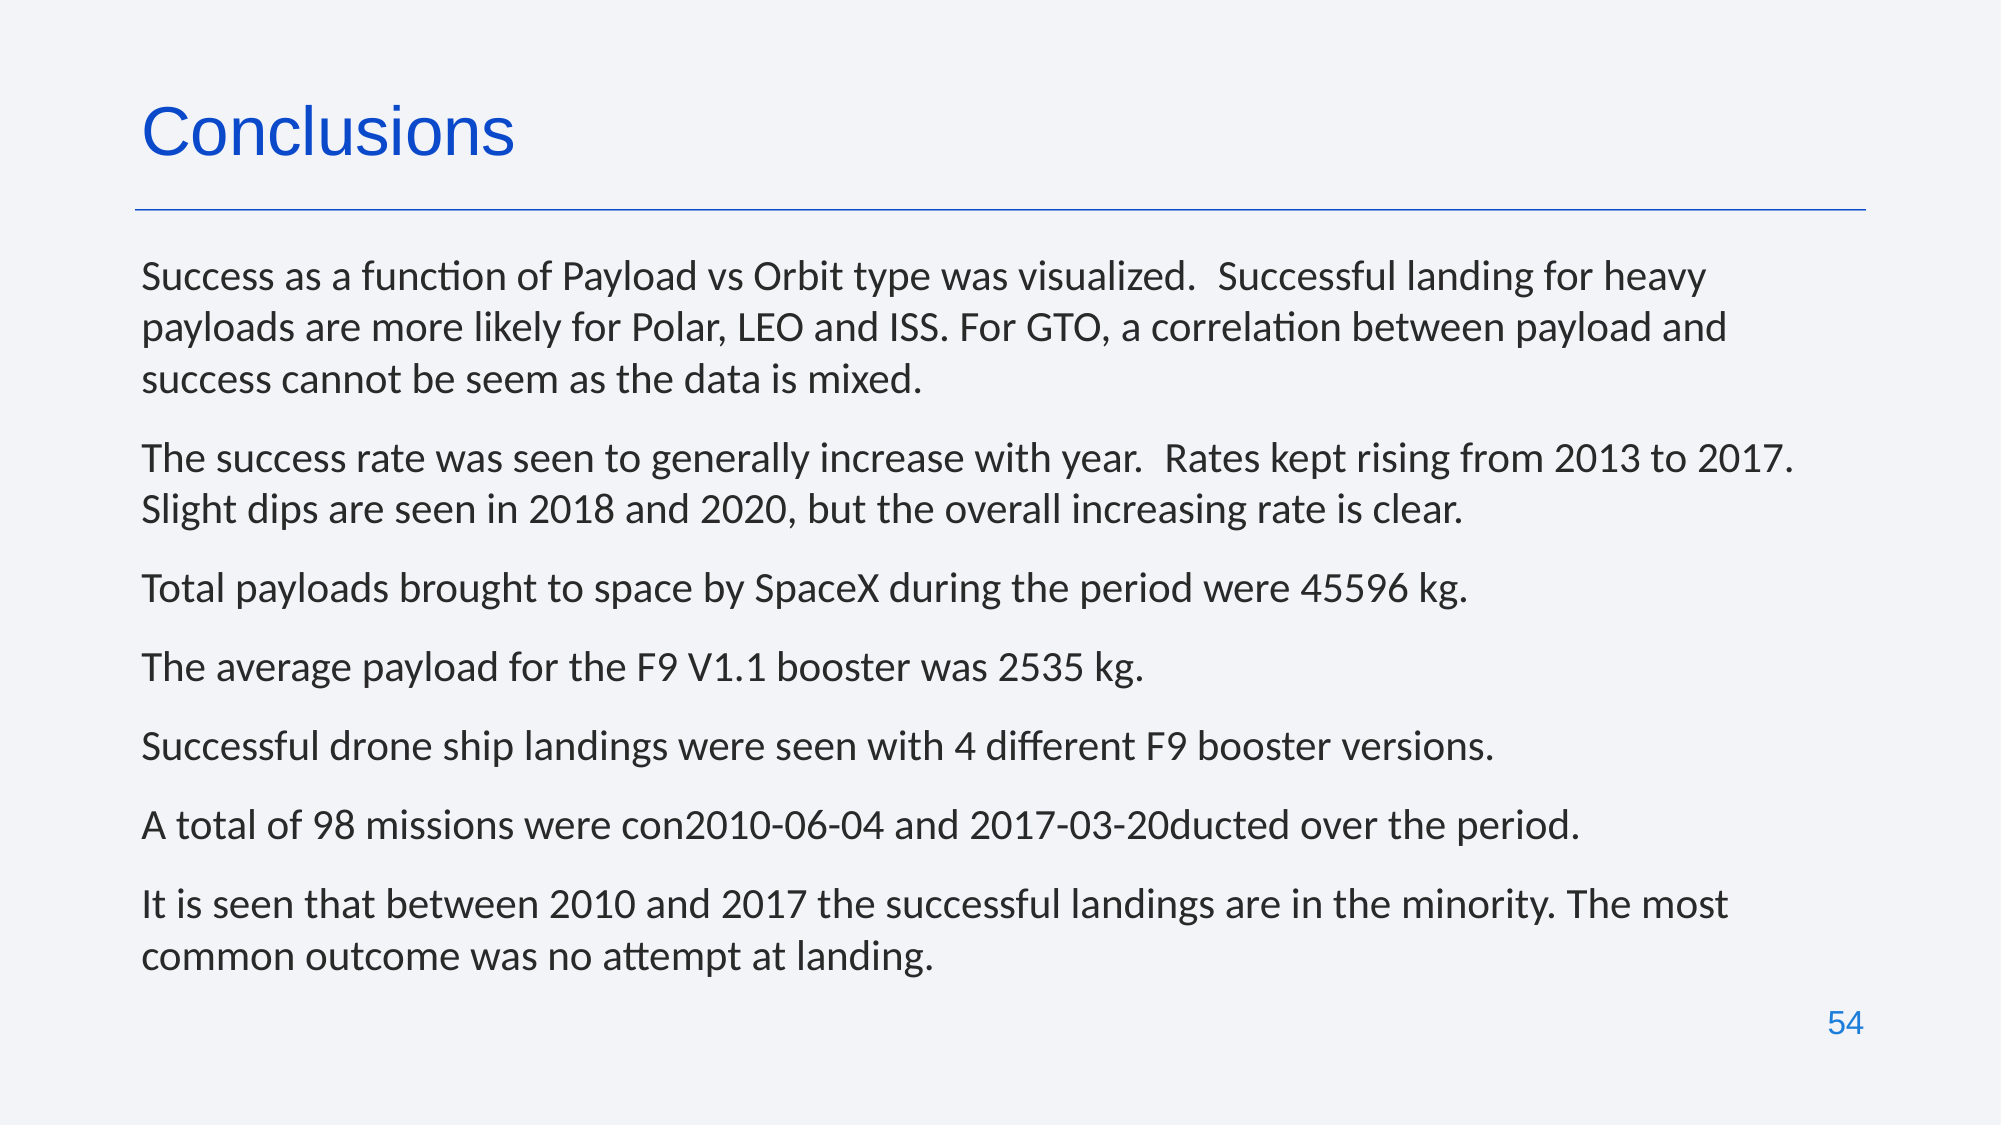

Conclusions
Success as a function of Payload vs Orbit type was visualized.  Successful landing for heavy payloads are more likely for Polar, LEO and ISS. For GTO, a correlation between payload and success cannot be seem as the data is mixed.
The success rate was seen to generally increase with year.  Rates kept rising from 2013 to 2017. Slight dips are seen in 2018 and 2020, but the overall increasing rate is clear.
Total payloads brought to space by SpaceX during the period were 45596 kg.
The average payload for the F9 V1.1 booster was 2535 kg.
Successful drone ship landings were seen with 4 different F9 booster versions.
A total of 98 missions were con2010-06-04 and 2017-03-20ducted over the period.
It is seen that between 2010 and 2017 the successful landings are in the minority. The most common outcome was no attempt at landing.
54